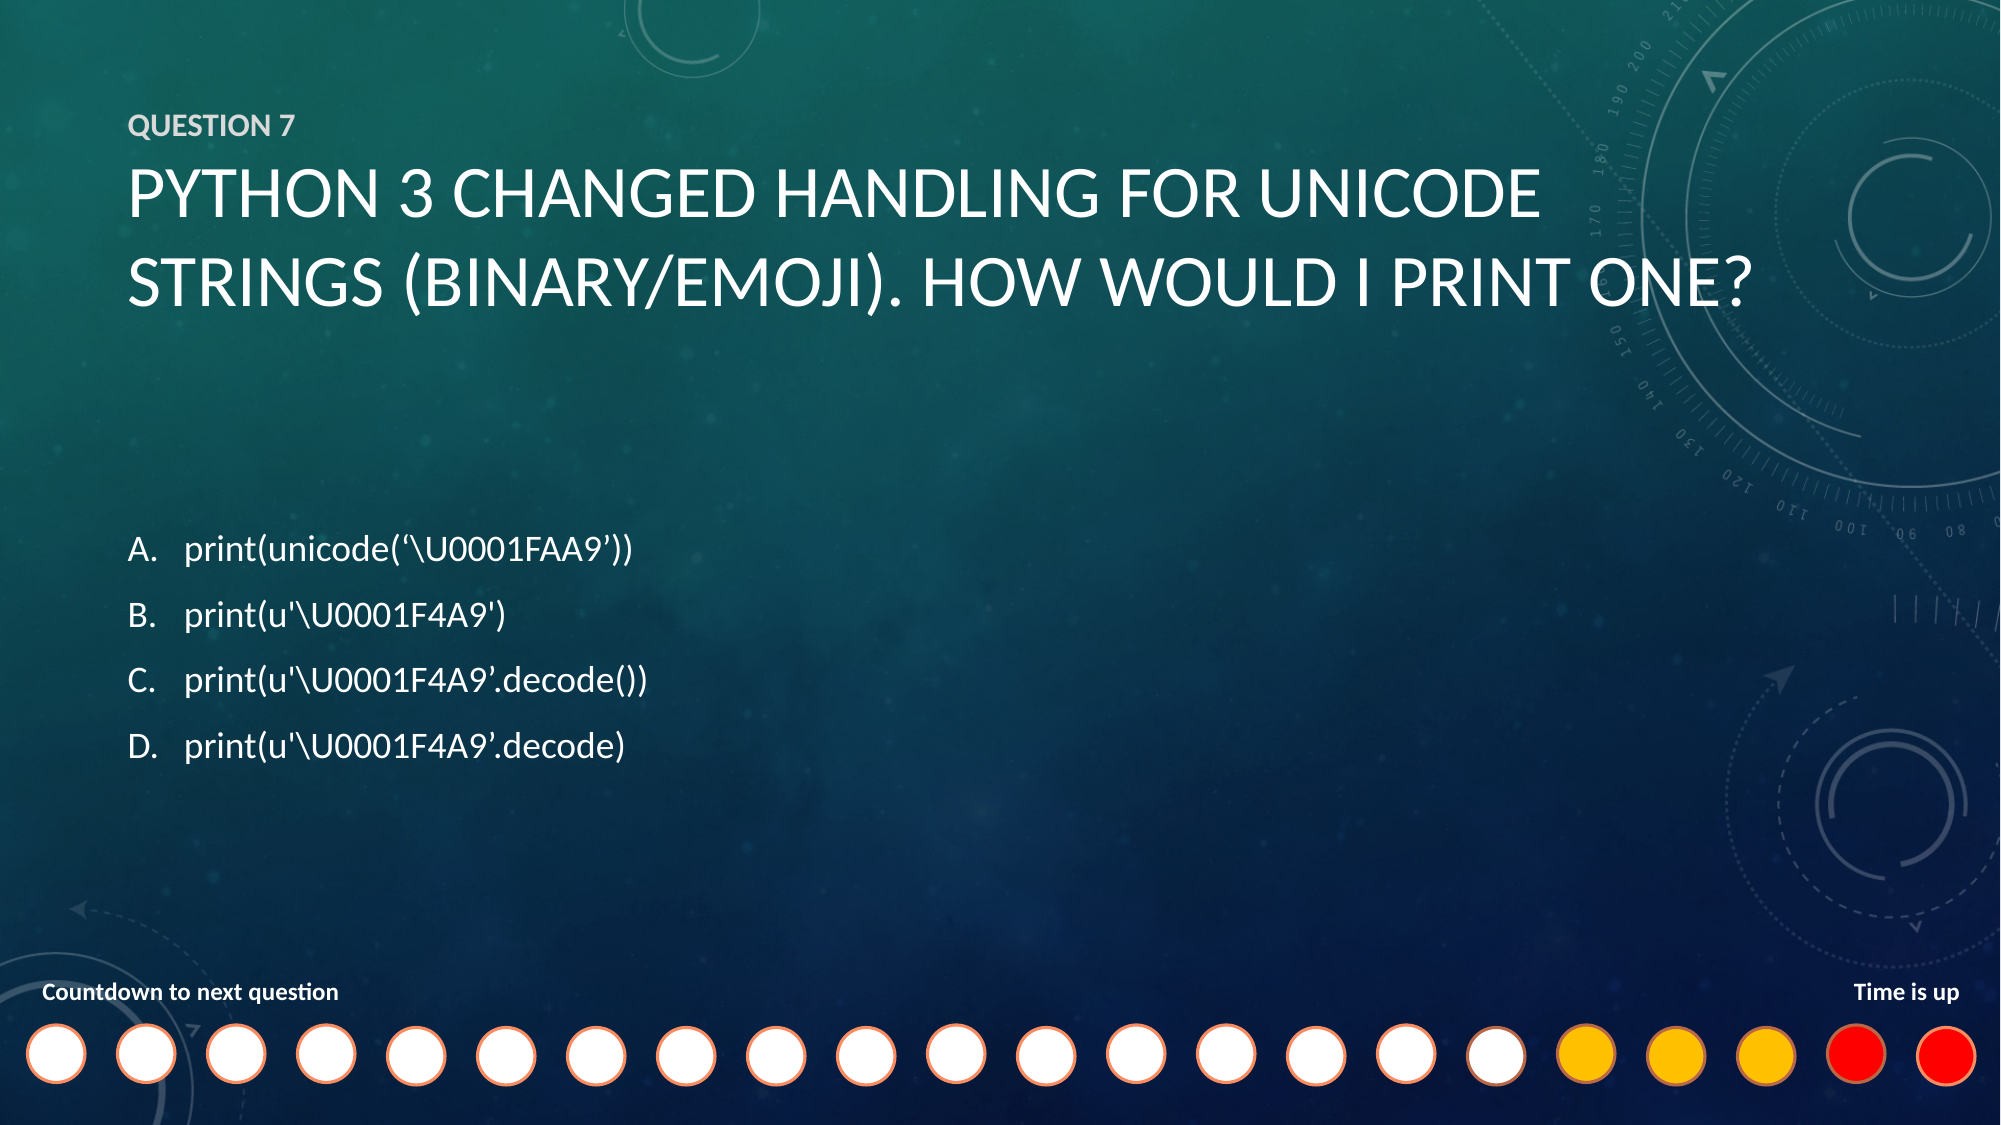

# Question 7 Python 3 changed handling for unicode  strings (binary/emoji). How would I print one?
print(unicode(‘\U0001FAA9’))
print(u'\U0001F4A9')
print(u'\U0001F4A9’.decode())
print(u'\U0001F4A9’.decode)
Countdown to next question
Time is up